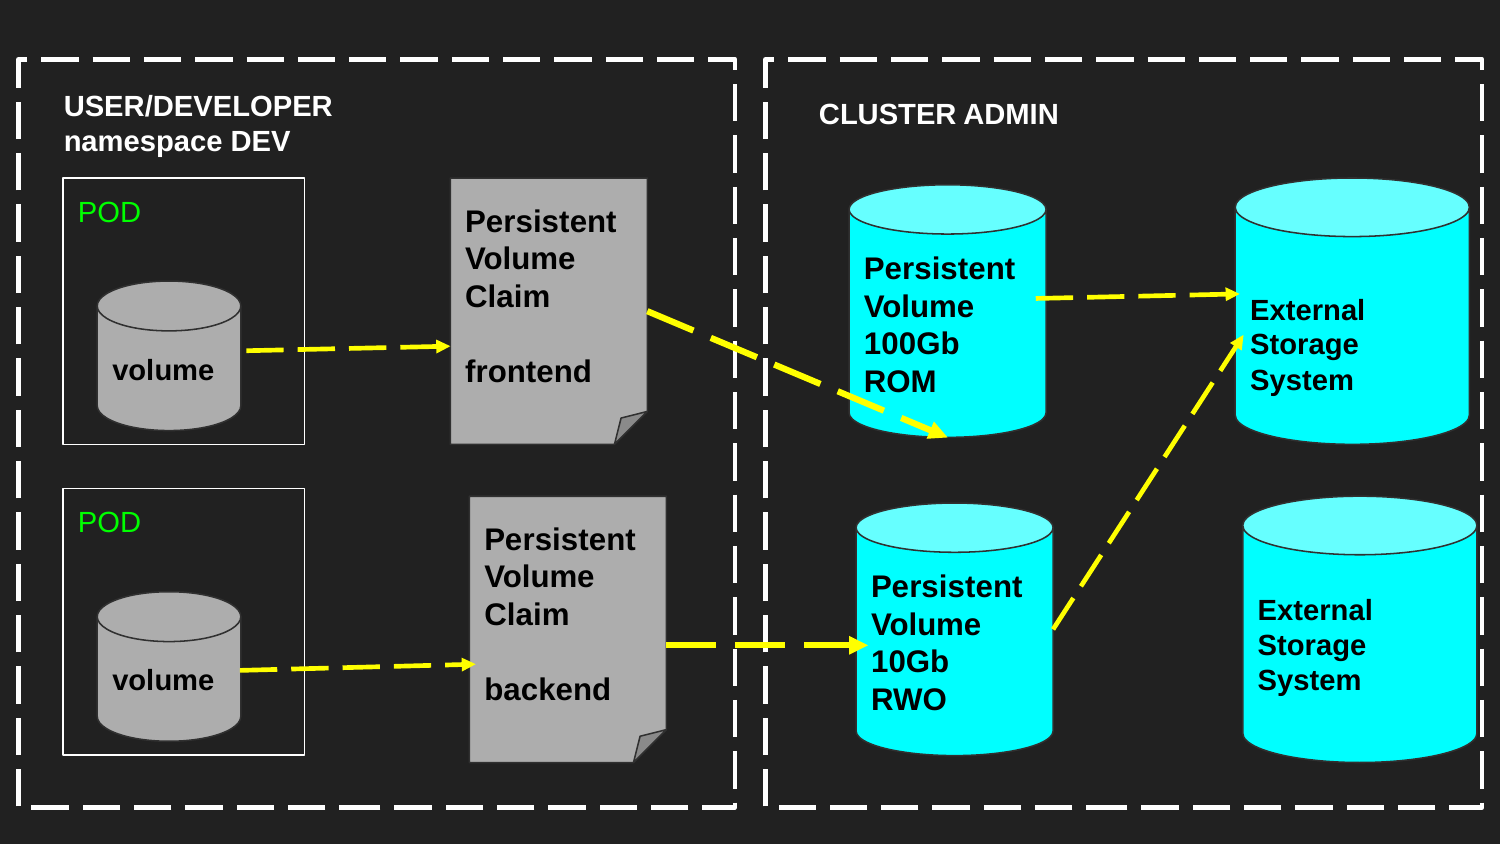

USER/DEVELOPER
namespace DEV
CLUSTER ADMIN
POD
volume
Persistent
Volume
Claim

frontend

External
Storage
System
Persistent
Volume
100Gb
ROM
POD
volume
Persistent
Volume
Claim

backend
External
Storage
System
Persistent
Volume
10Gb
RWO